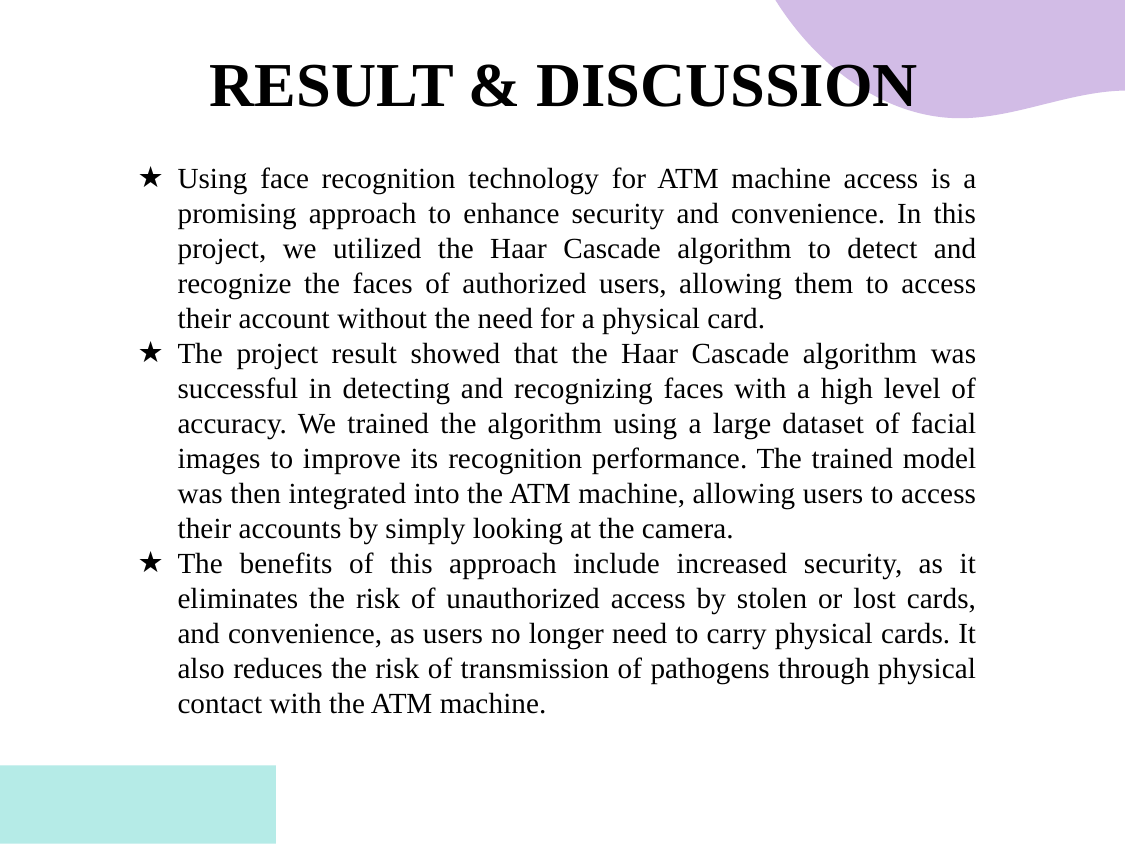

# RESULT & DISCUSSION

Using face recognition technology for ATM machine access is a promising approach to enhance security and convenience. In this project, we utilized the Haar Cascade algorithm to detect and recognize the faces of authorized users, allowing them to access their account without the need for a physical card.
The project result showed that the Haar Cascade algorithm was successful in detecting and recognizing faces with a high level of accuracy. We trained the algorithm using a large dataset of facial images to improve its recognition performance. The trained model was then integrated into the ATM machine, allowing users to access their accounts by simply looking at the camera.
The benefits of this approach include increased security, as it eliminates the risk of unauthorized access by stolen or lost cards, and convenience, as users no longer need to carry physical cards. It also reduces the risk of transmission of pathogens through physical contact with the ATM machine.